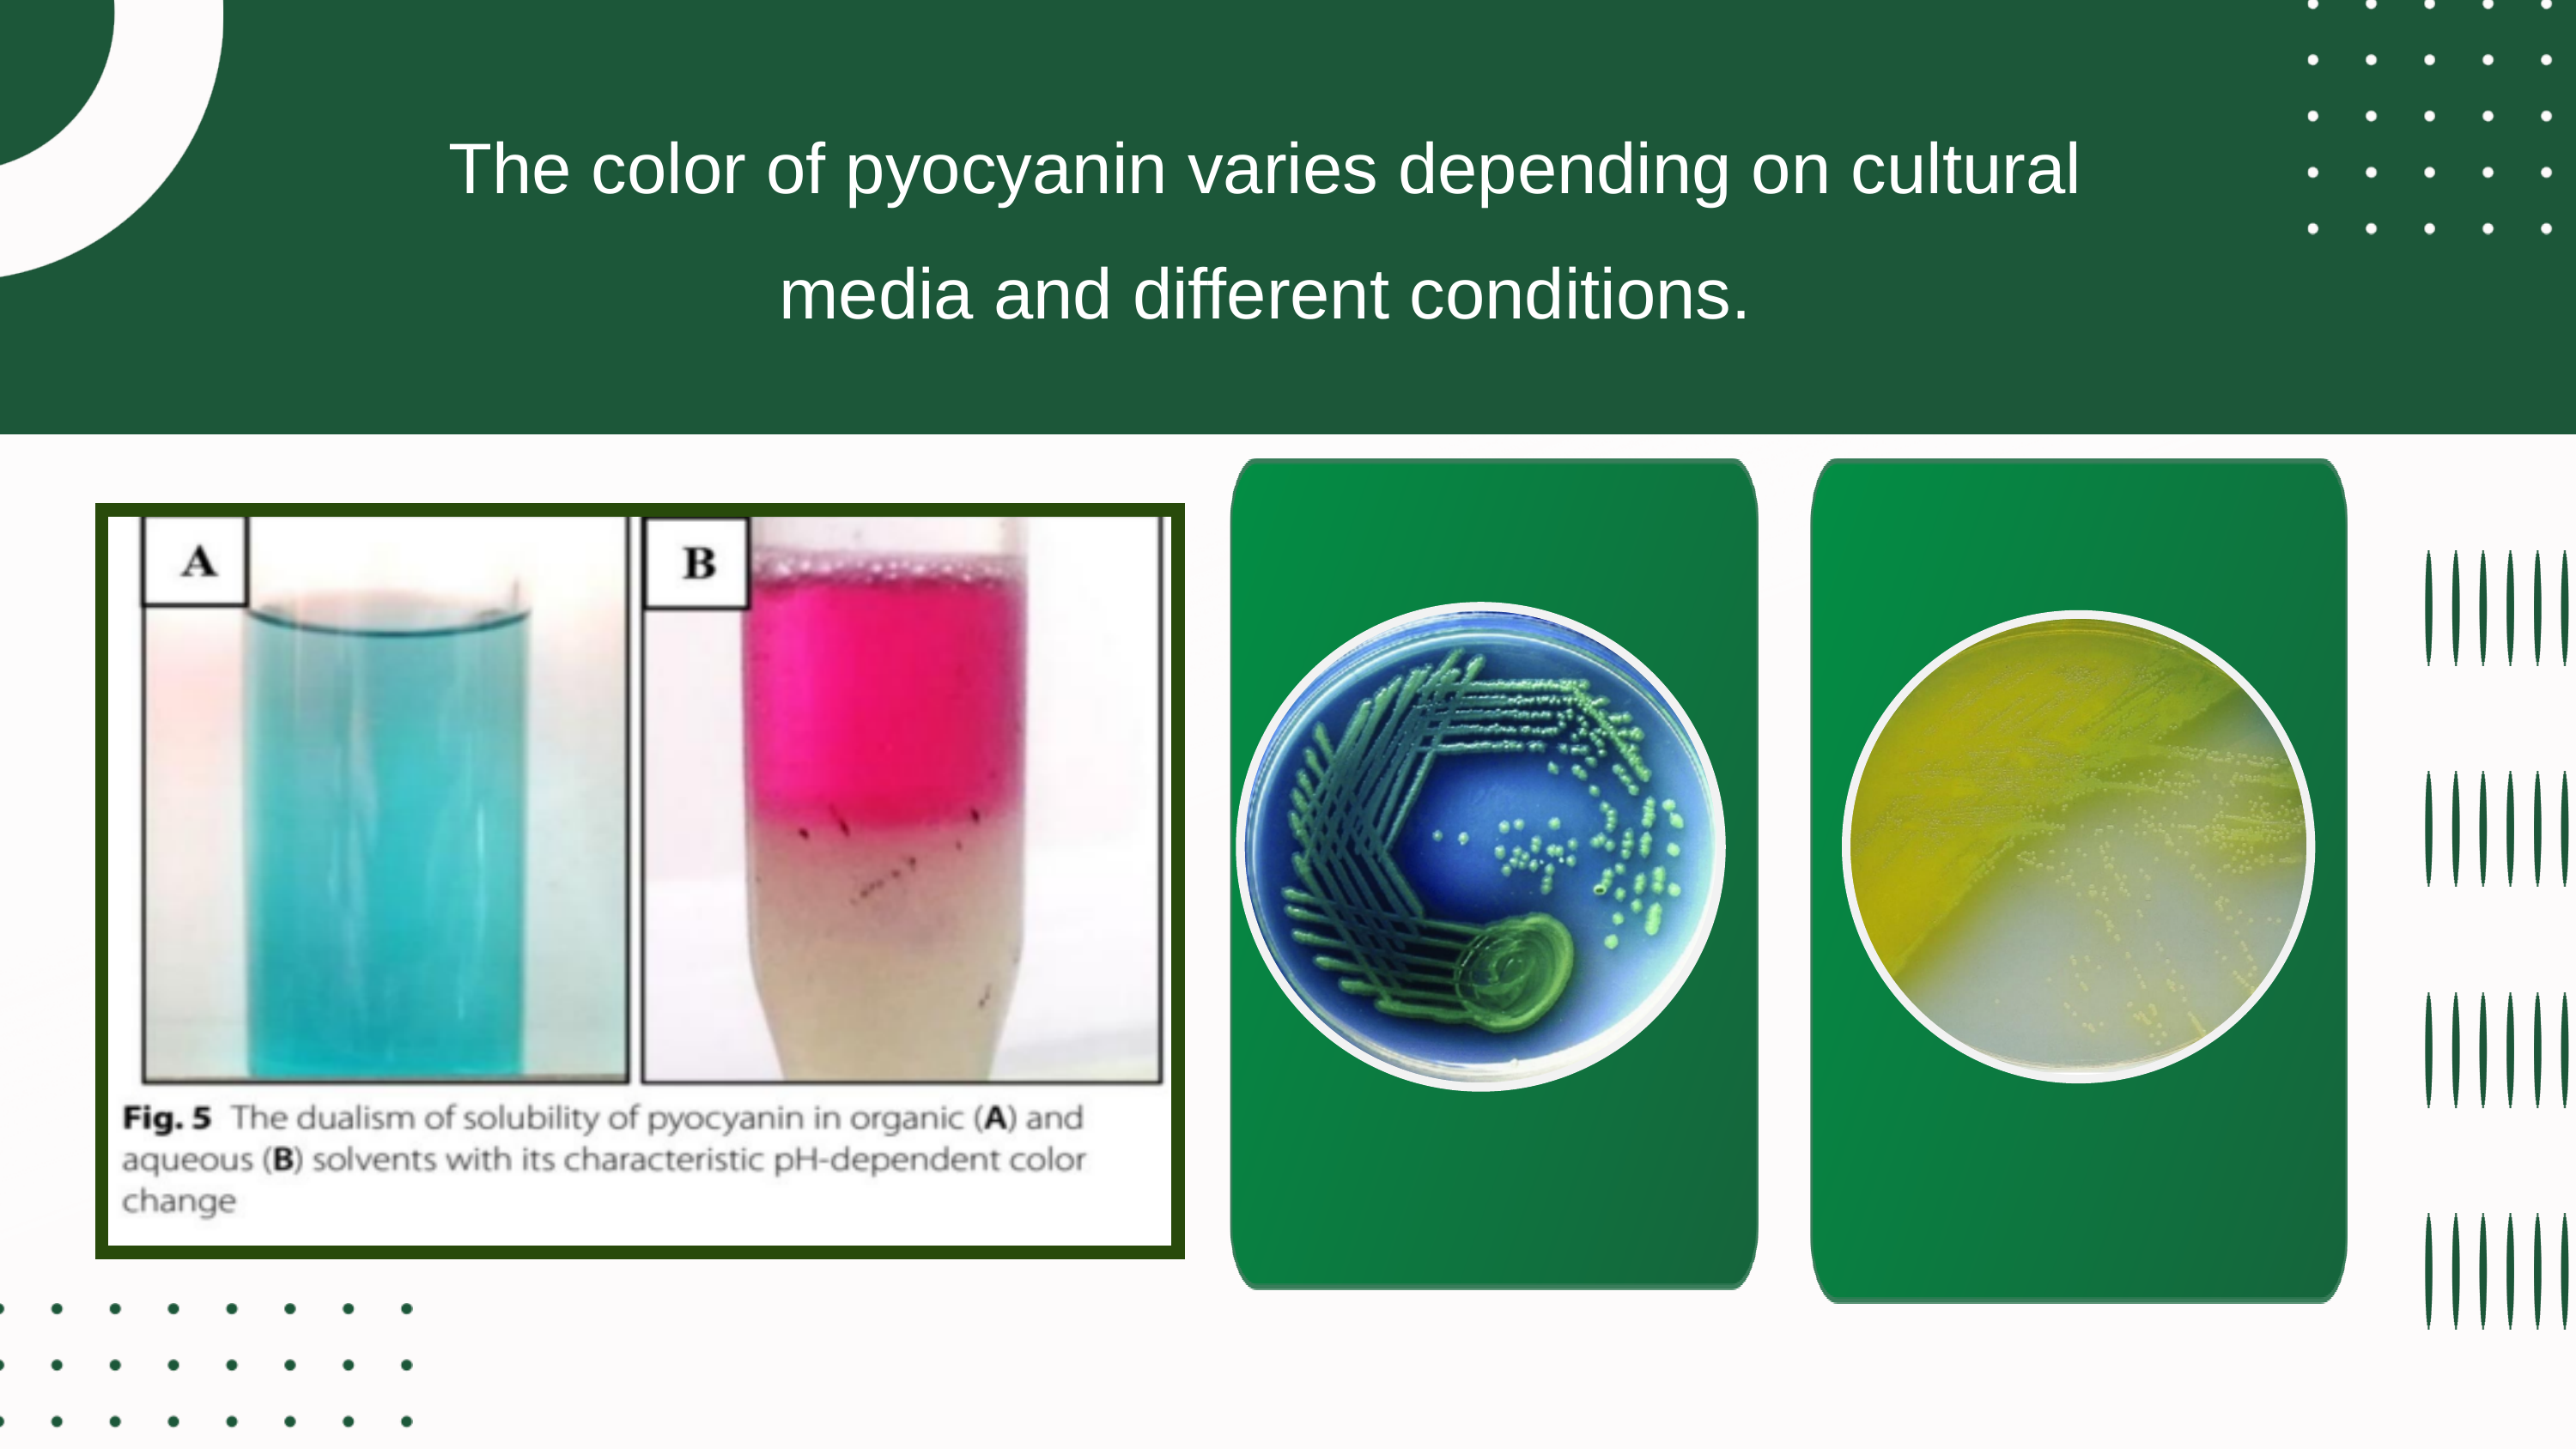

The color of pyocyanin varies depending on cultural media and different conditions.